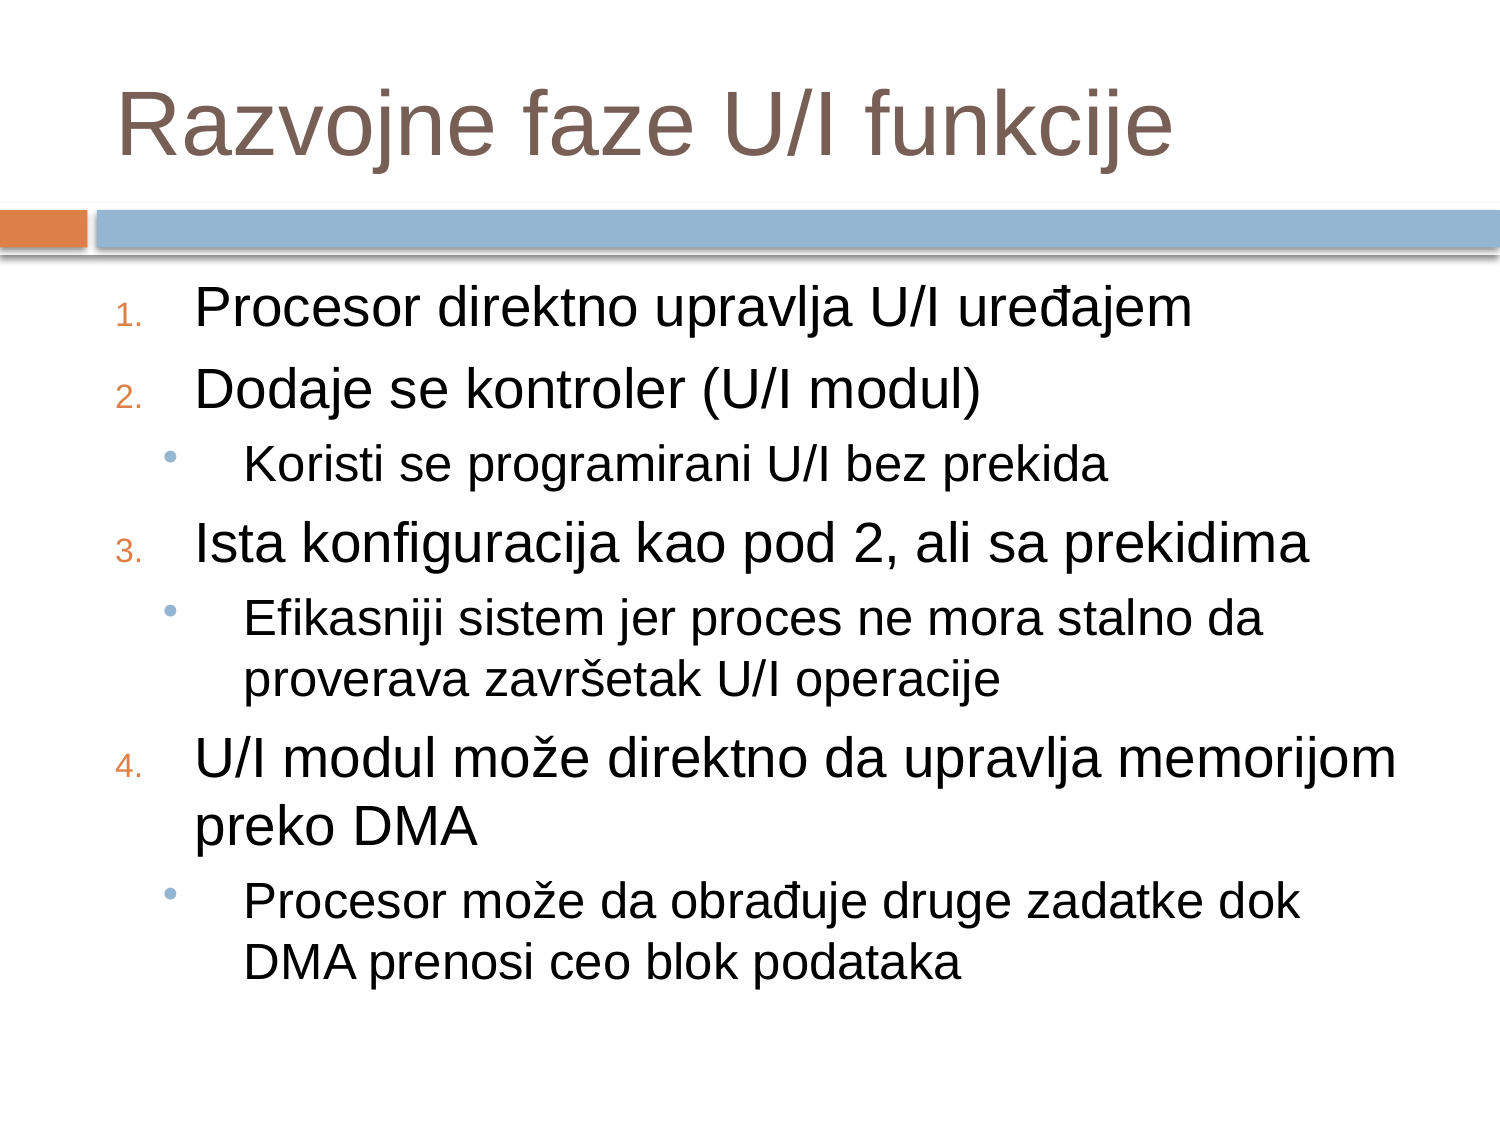

# Razvojne faze U/I funkcije
Procesor direktno upravlja U/I uređajem
Dodaje se kontroler (U/I modul)
Koristi se programirani U/I bez prekida
Ista konfiguracija kao pod 2, ali sa prekidima
Efikasniji sistem jer proces ne mora stalno da proverava završetak U/I operacije
U/I modul može direktno da upravlja memorijom preko DMA
Procesor može da obrađuje druge zadatke dok DMA prenosi ceo blok podataka